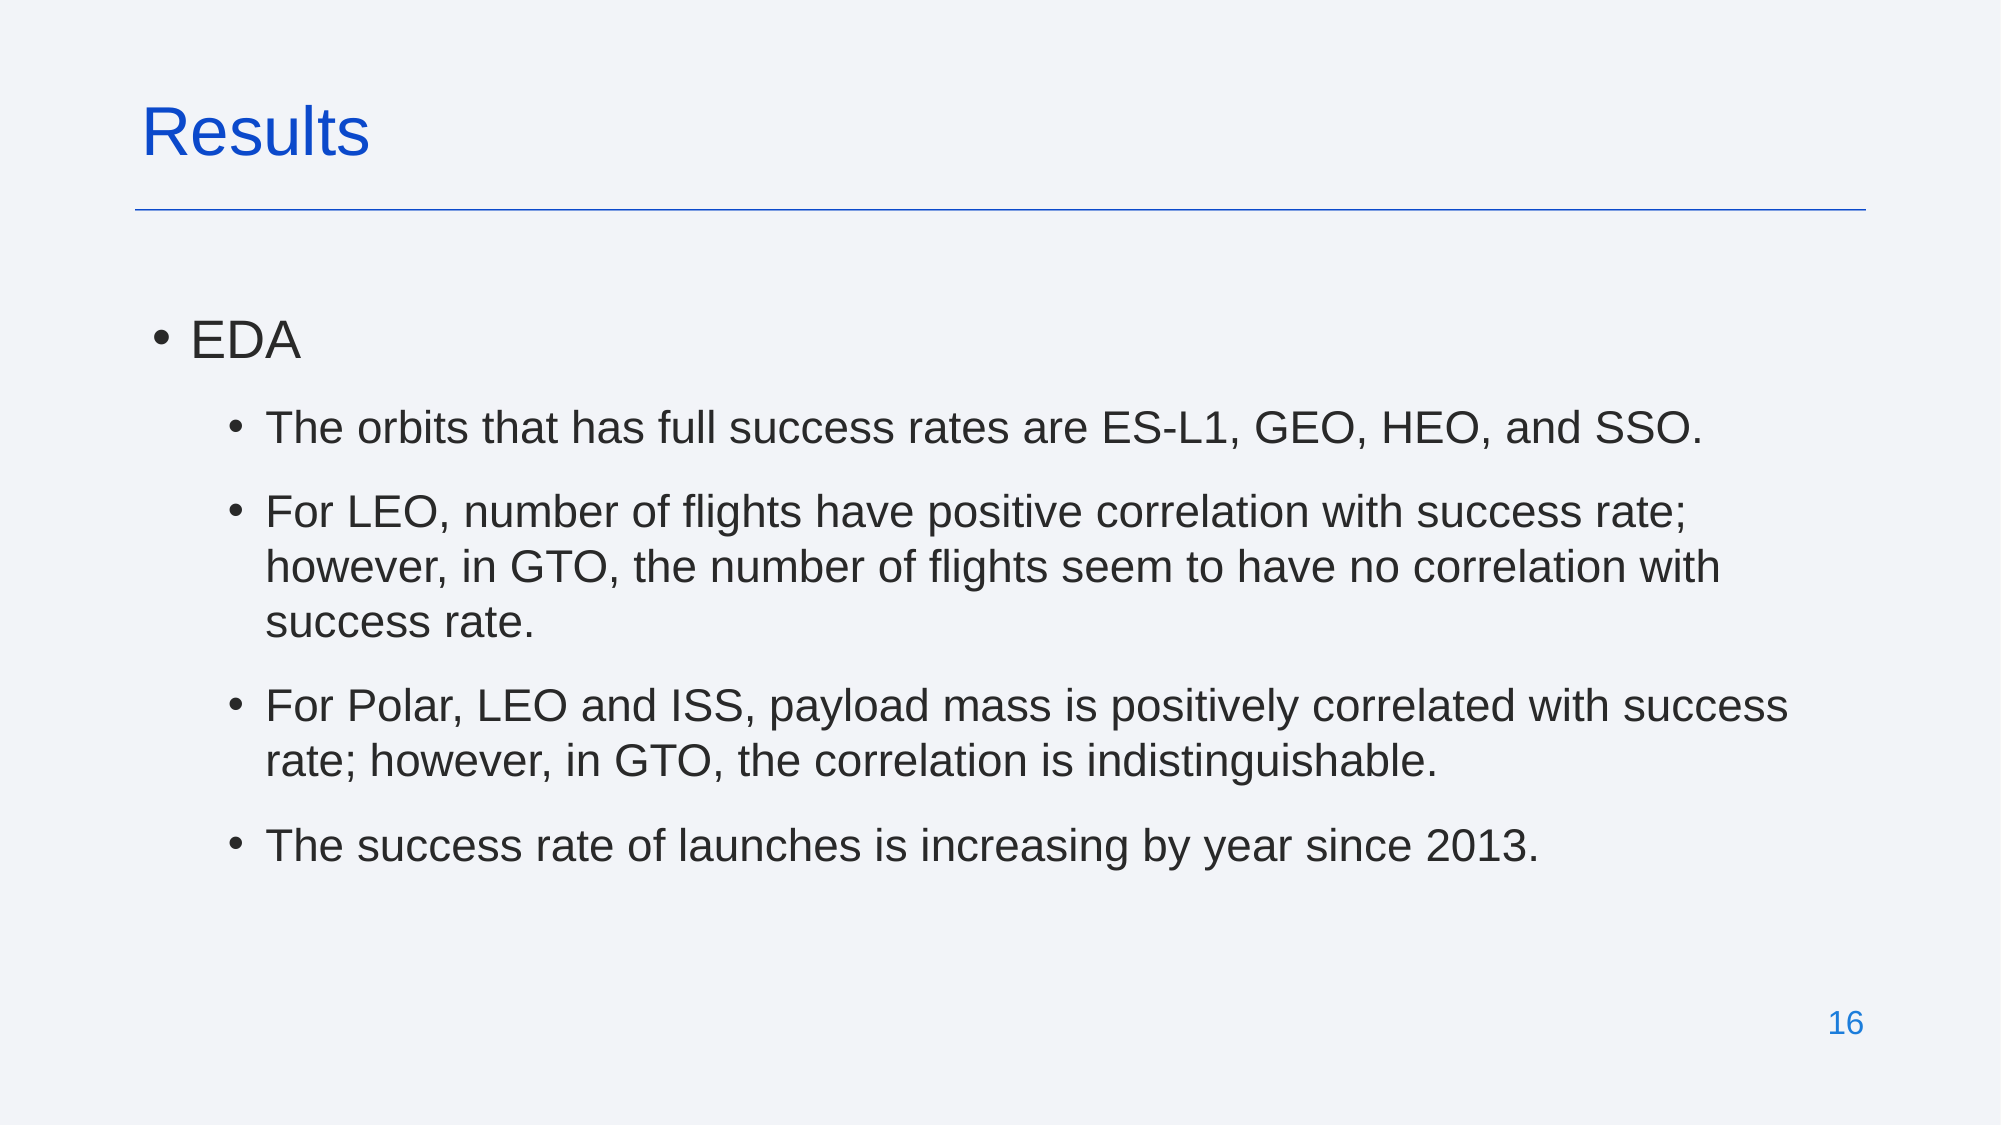

Results
EDA
The orbits that has full success rates are ES-L1, GEO, HEO, and SSO.
For LEO, number of flights have positive correlation with success rate; however, in GTO, the number of flights seem to have no correlation with success rate.
For Polar, LEO and ISS, payload mass is positively correlated with success rate; however, in GTO, the correlation is indistinguishable.
The success rate of launches is increasing by year since 2013.

16